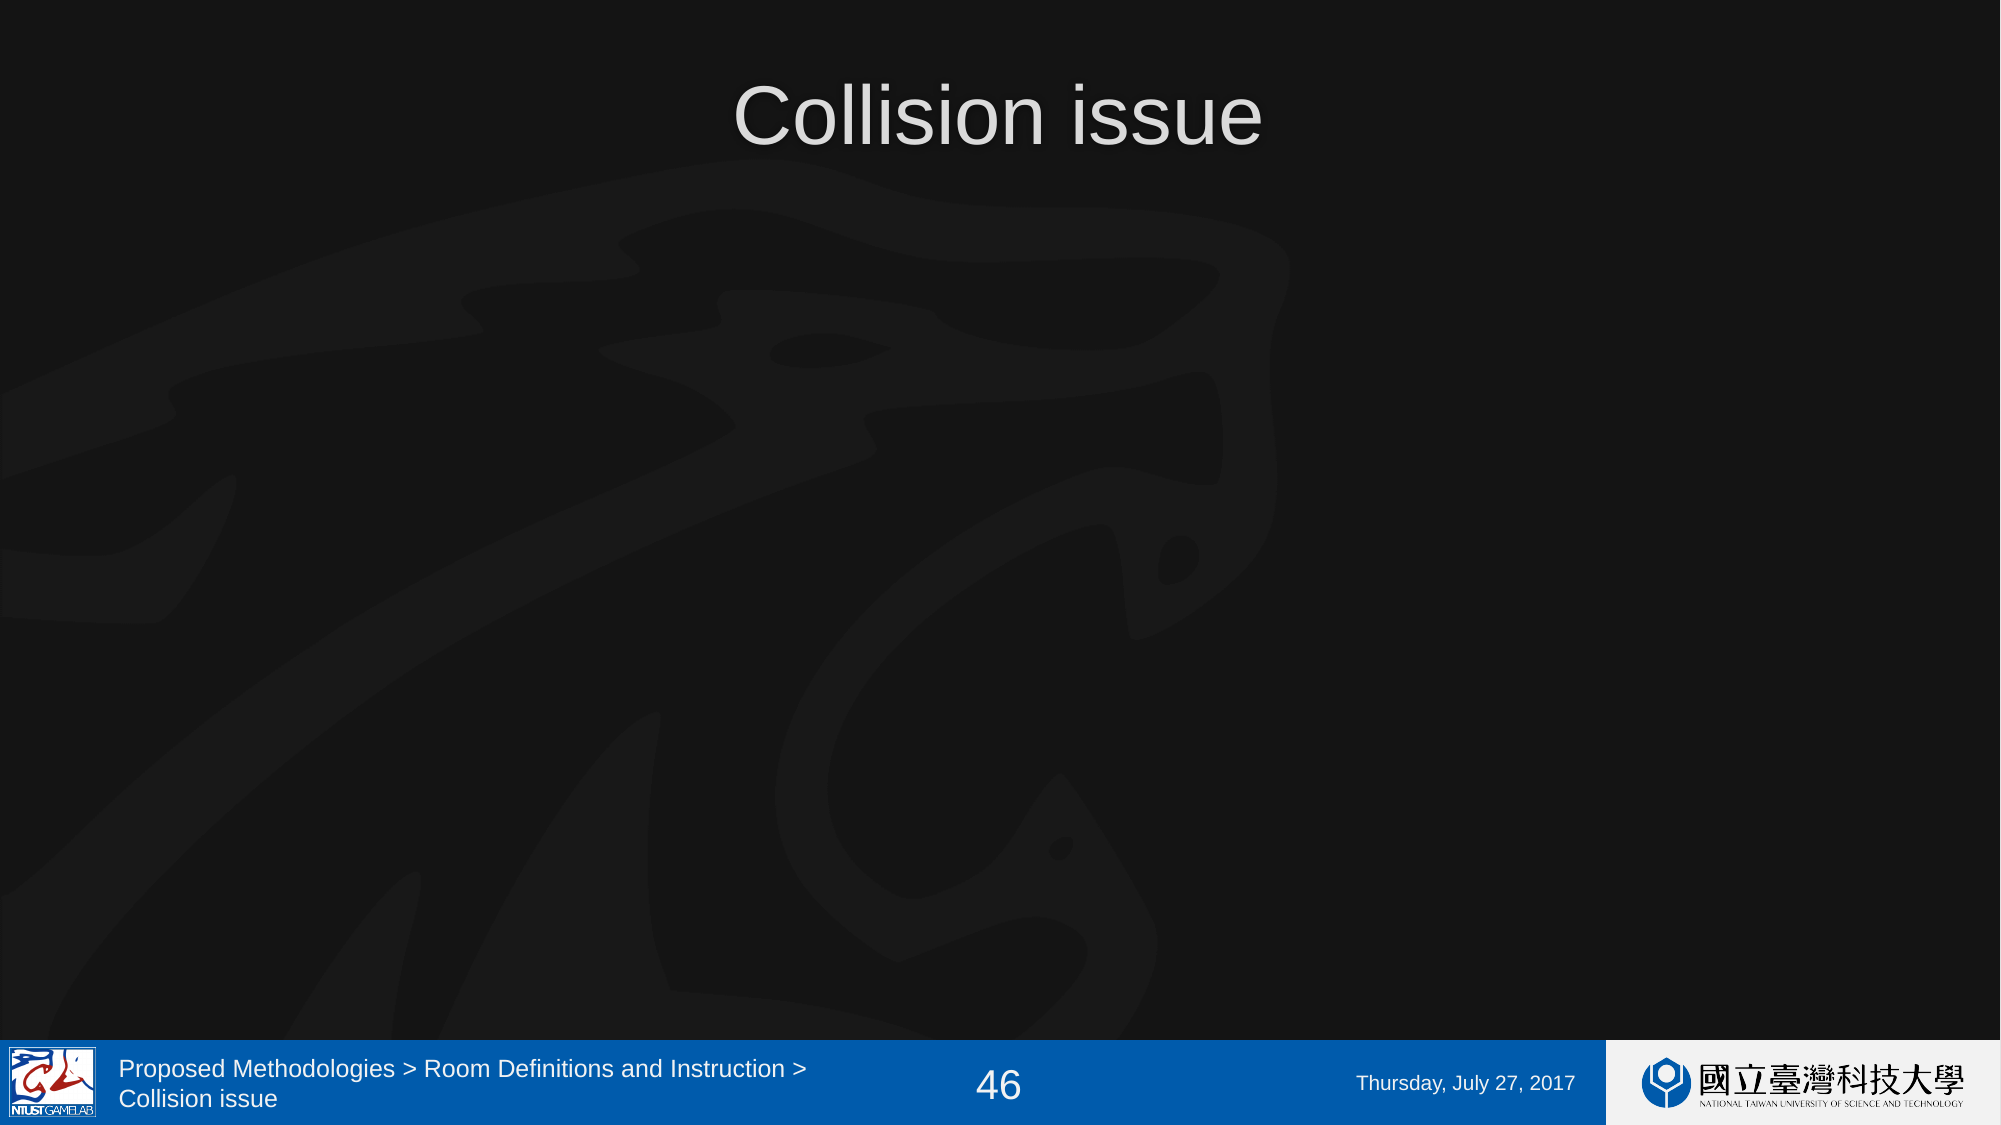

# Collision issue

Proposed Methodologies > Room Definitions and Instruction >
Collision issue
Thursday, July 27, 2017
46